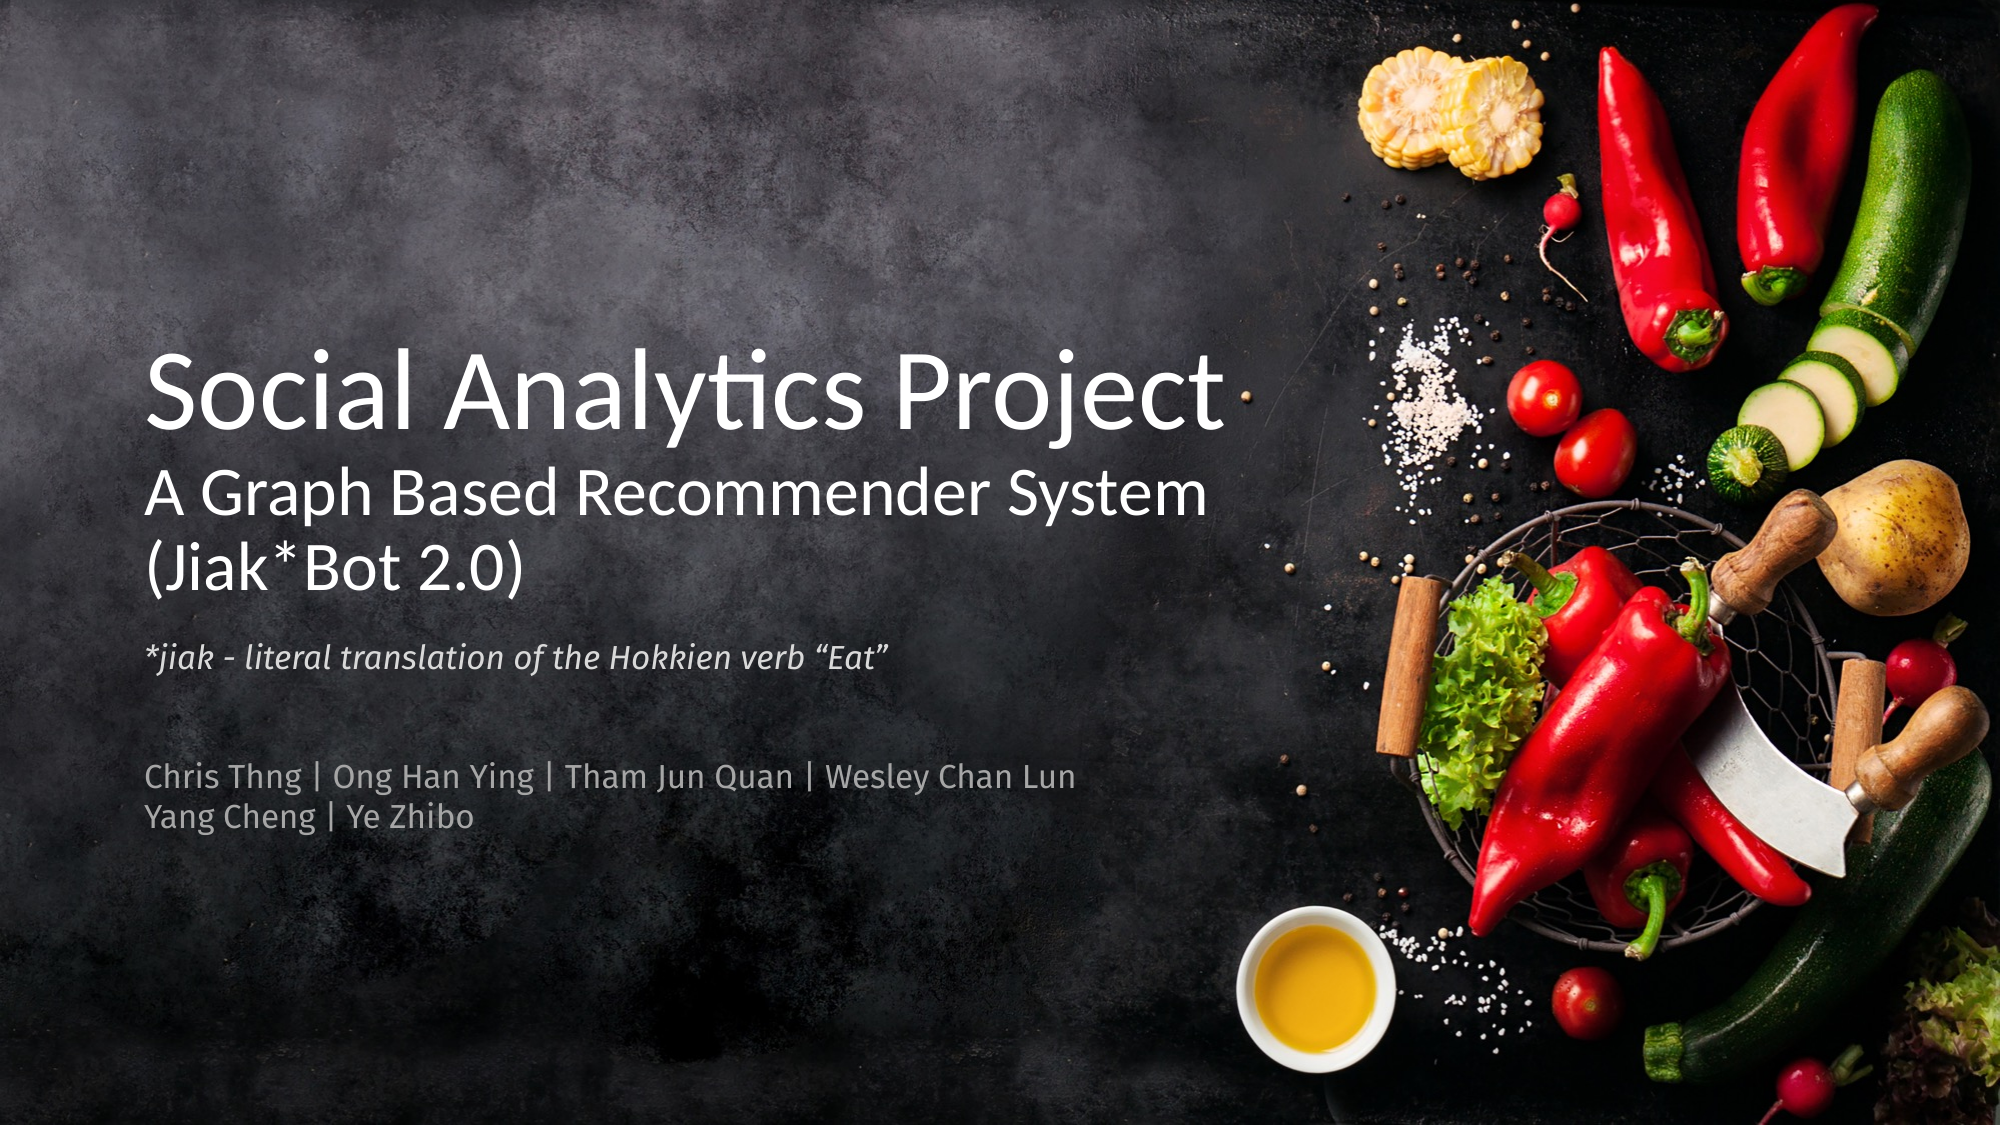

# Social Analytics Project A Graph Based Recommender System (Jiak*Bot 2.0)
*jiak - literal translation of the Hokkien verb “Eat”

Chris Thng | Ong Han Ying | Tham Jun Quan | Wesley Chan Lun
Yang Cheng | Ye Zhibo